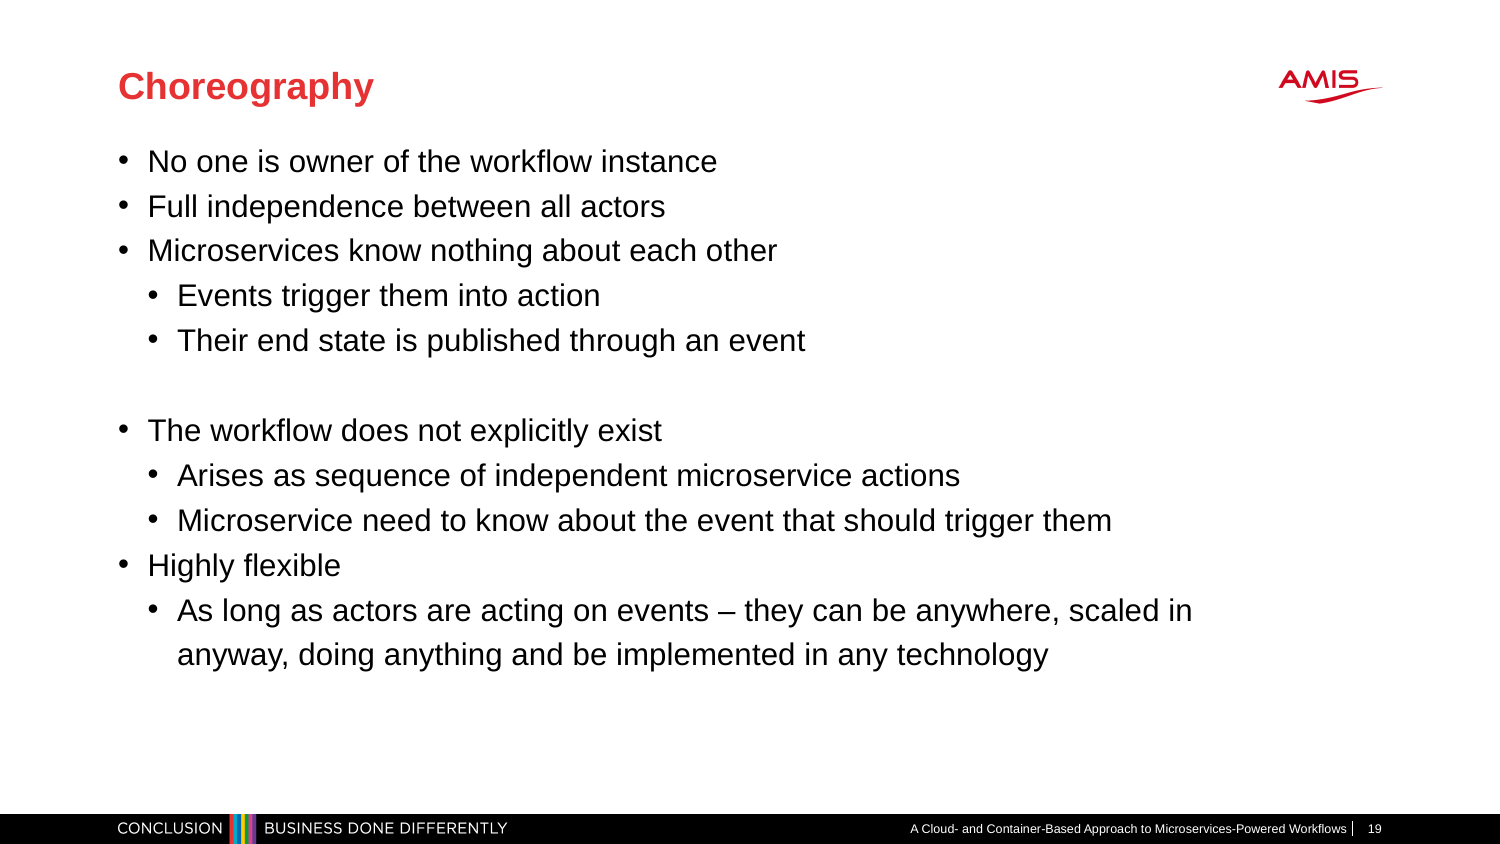

# Choreography
No one is owner of the workflow instance
Full independence between all actors
Microservices know nothing about each other
Events trigger them into action
Their end state is published through an event

The workflow does not explicitly exist
Arises as sequence of independent microservice actions
Microservice need to know about the event that should trigger them
Highly flexible
As long as actors are acting on events – they can be anywhere, scaled in anyway, doing anything and be implemented in any technology
A Cloud- and Container-Based Approach to Microservices-Powered Workflows
19